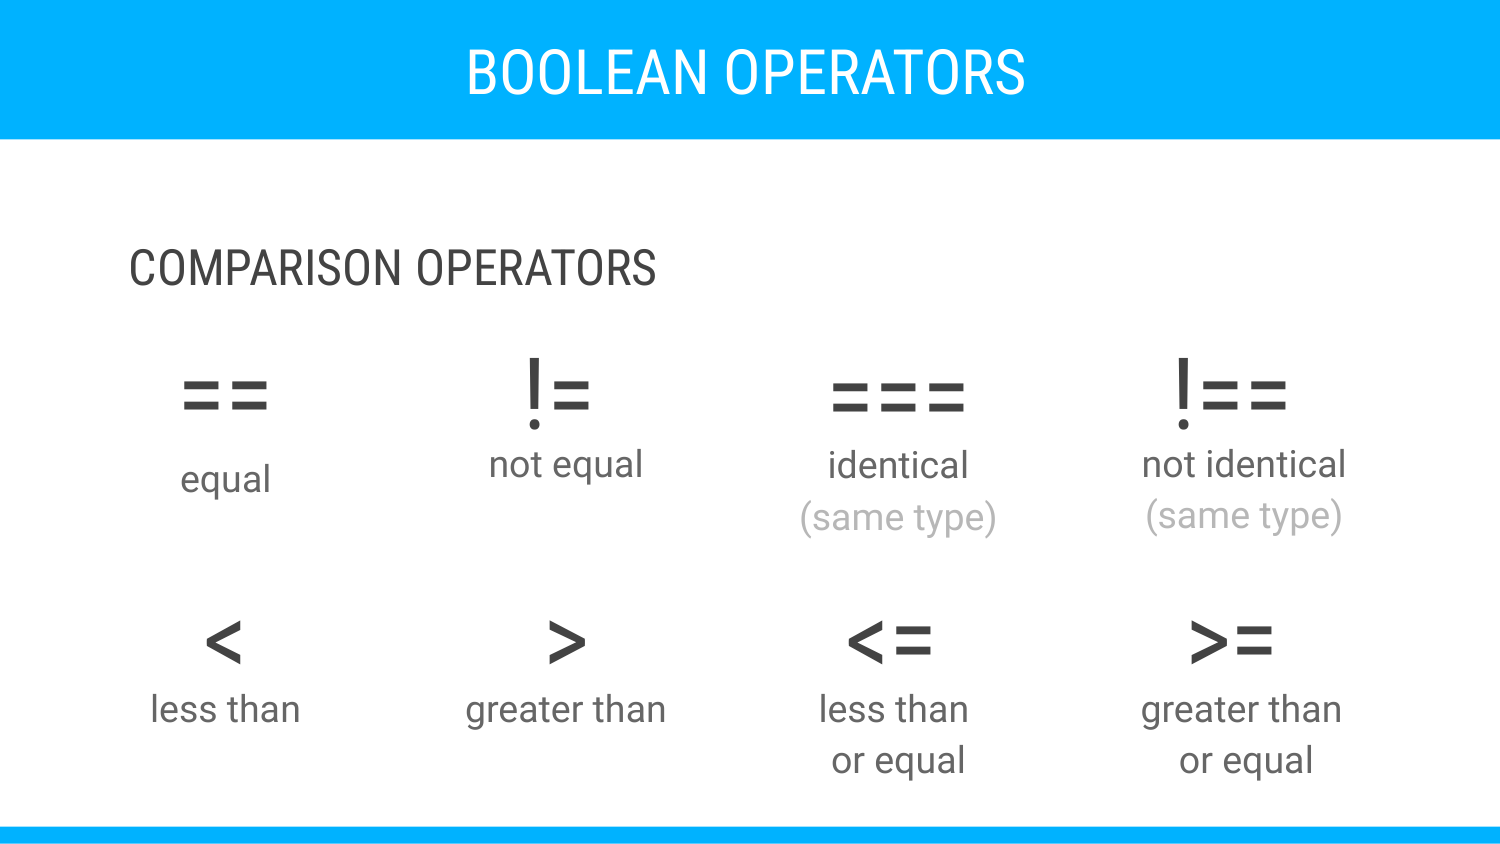

BOOLEAN OPERATORS
COMPARISON OPERATORS
!=
!==
==
===
equal
not equal
not identical
(same type)
identical
(same type)
<=
>=
<
>
less than
greater than
less than
or equal
greater than
or equal